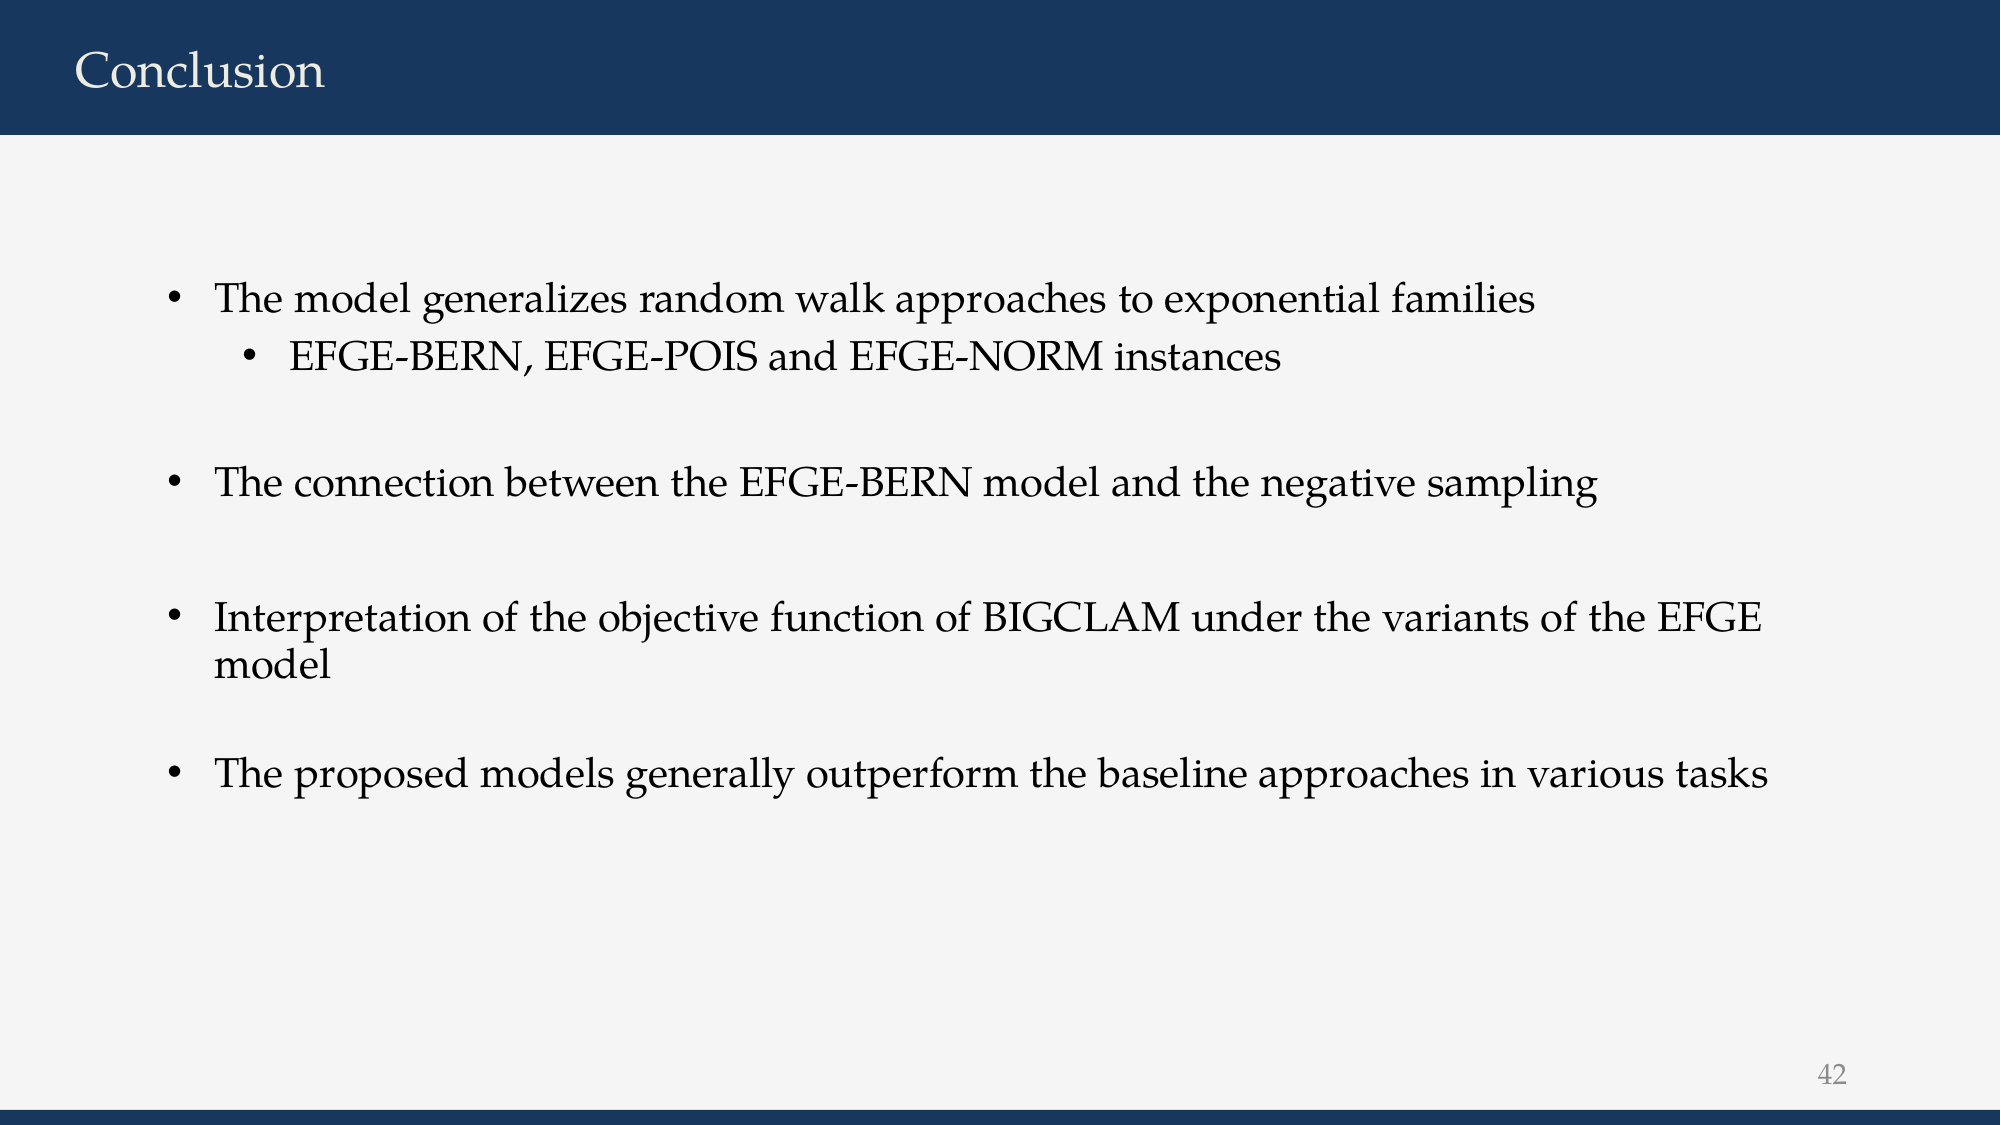

Conclusion
The model generalizes random walk approaches to exponential families
EFGE-Bern, EFGE-Pois and EFGE-Norm instances
The connection between the EFGE-Bern model and the negative sampling
Interpretation of the objective function of BigClam under the variants of the EFGE model
The proposed models generally outperform the baseline approaches in various tasks
42